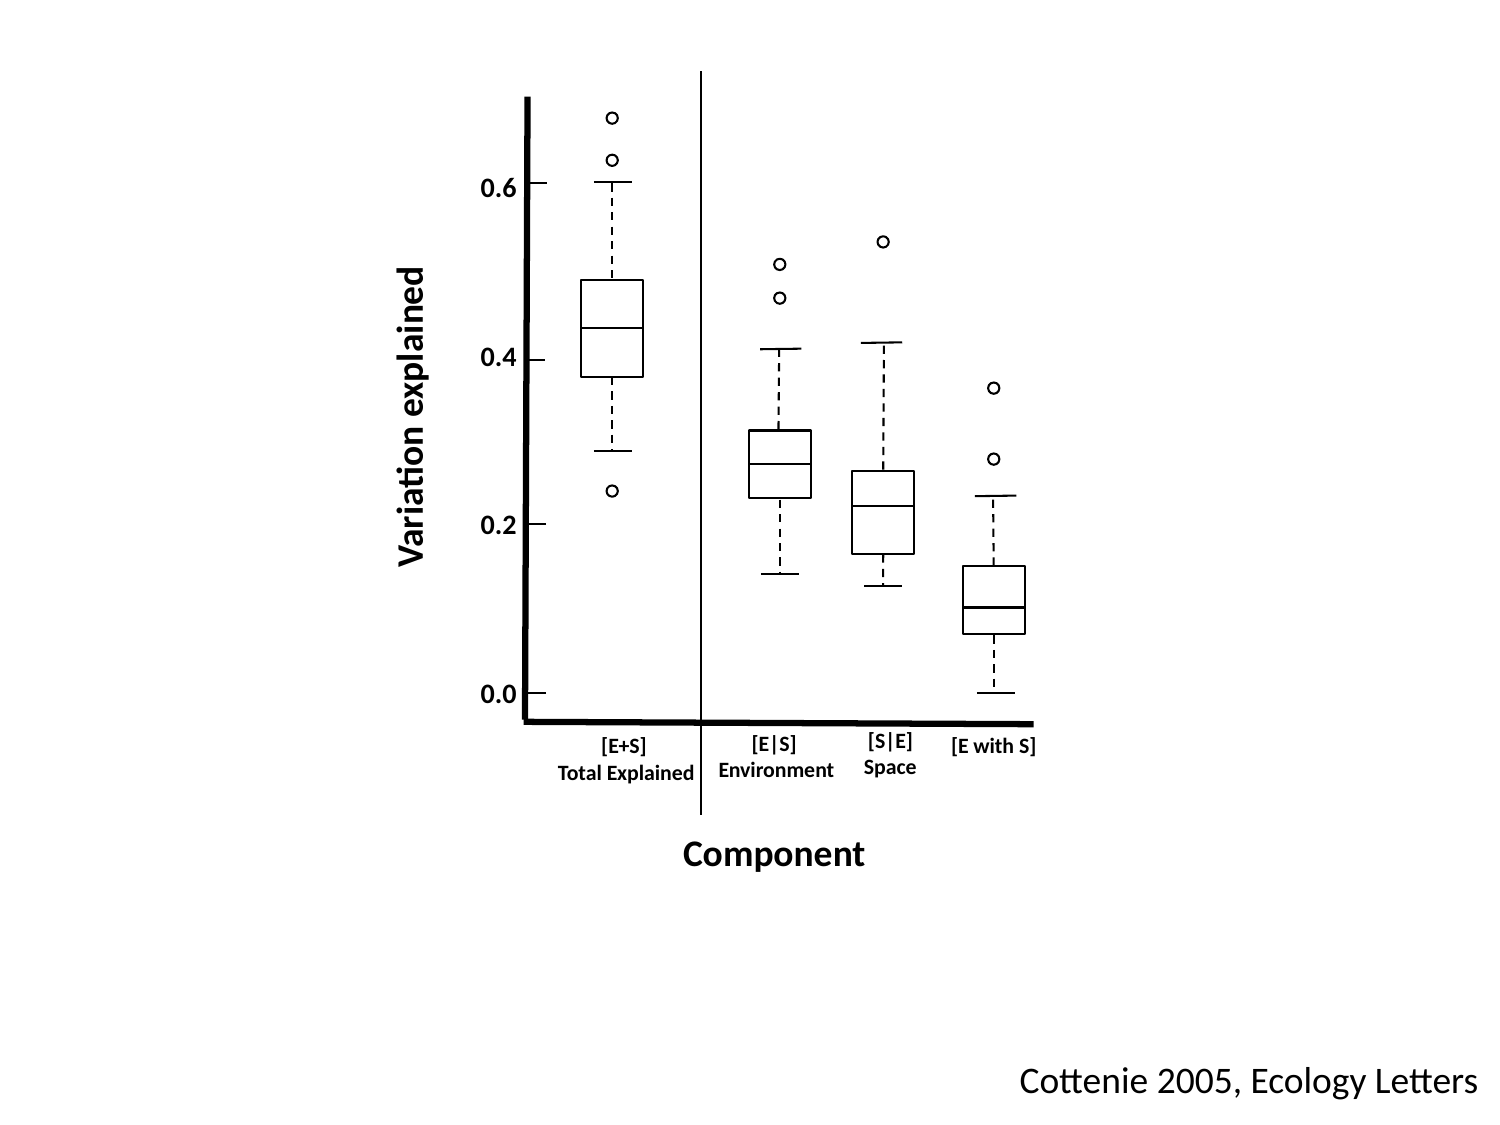

0.6

0.4

0.2

0.0

Variation explained

[E|S]
 Environment
[S|E]
Space
[E with S]
[E+S]
 Total Explained

Component
Cottenie 2005, Ecology Letters